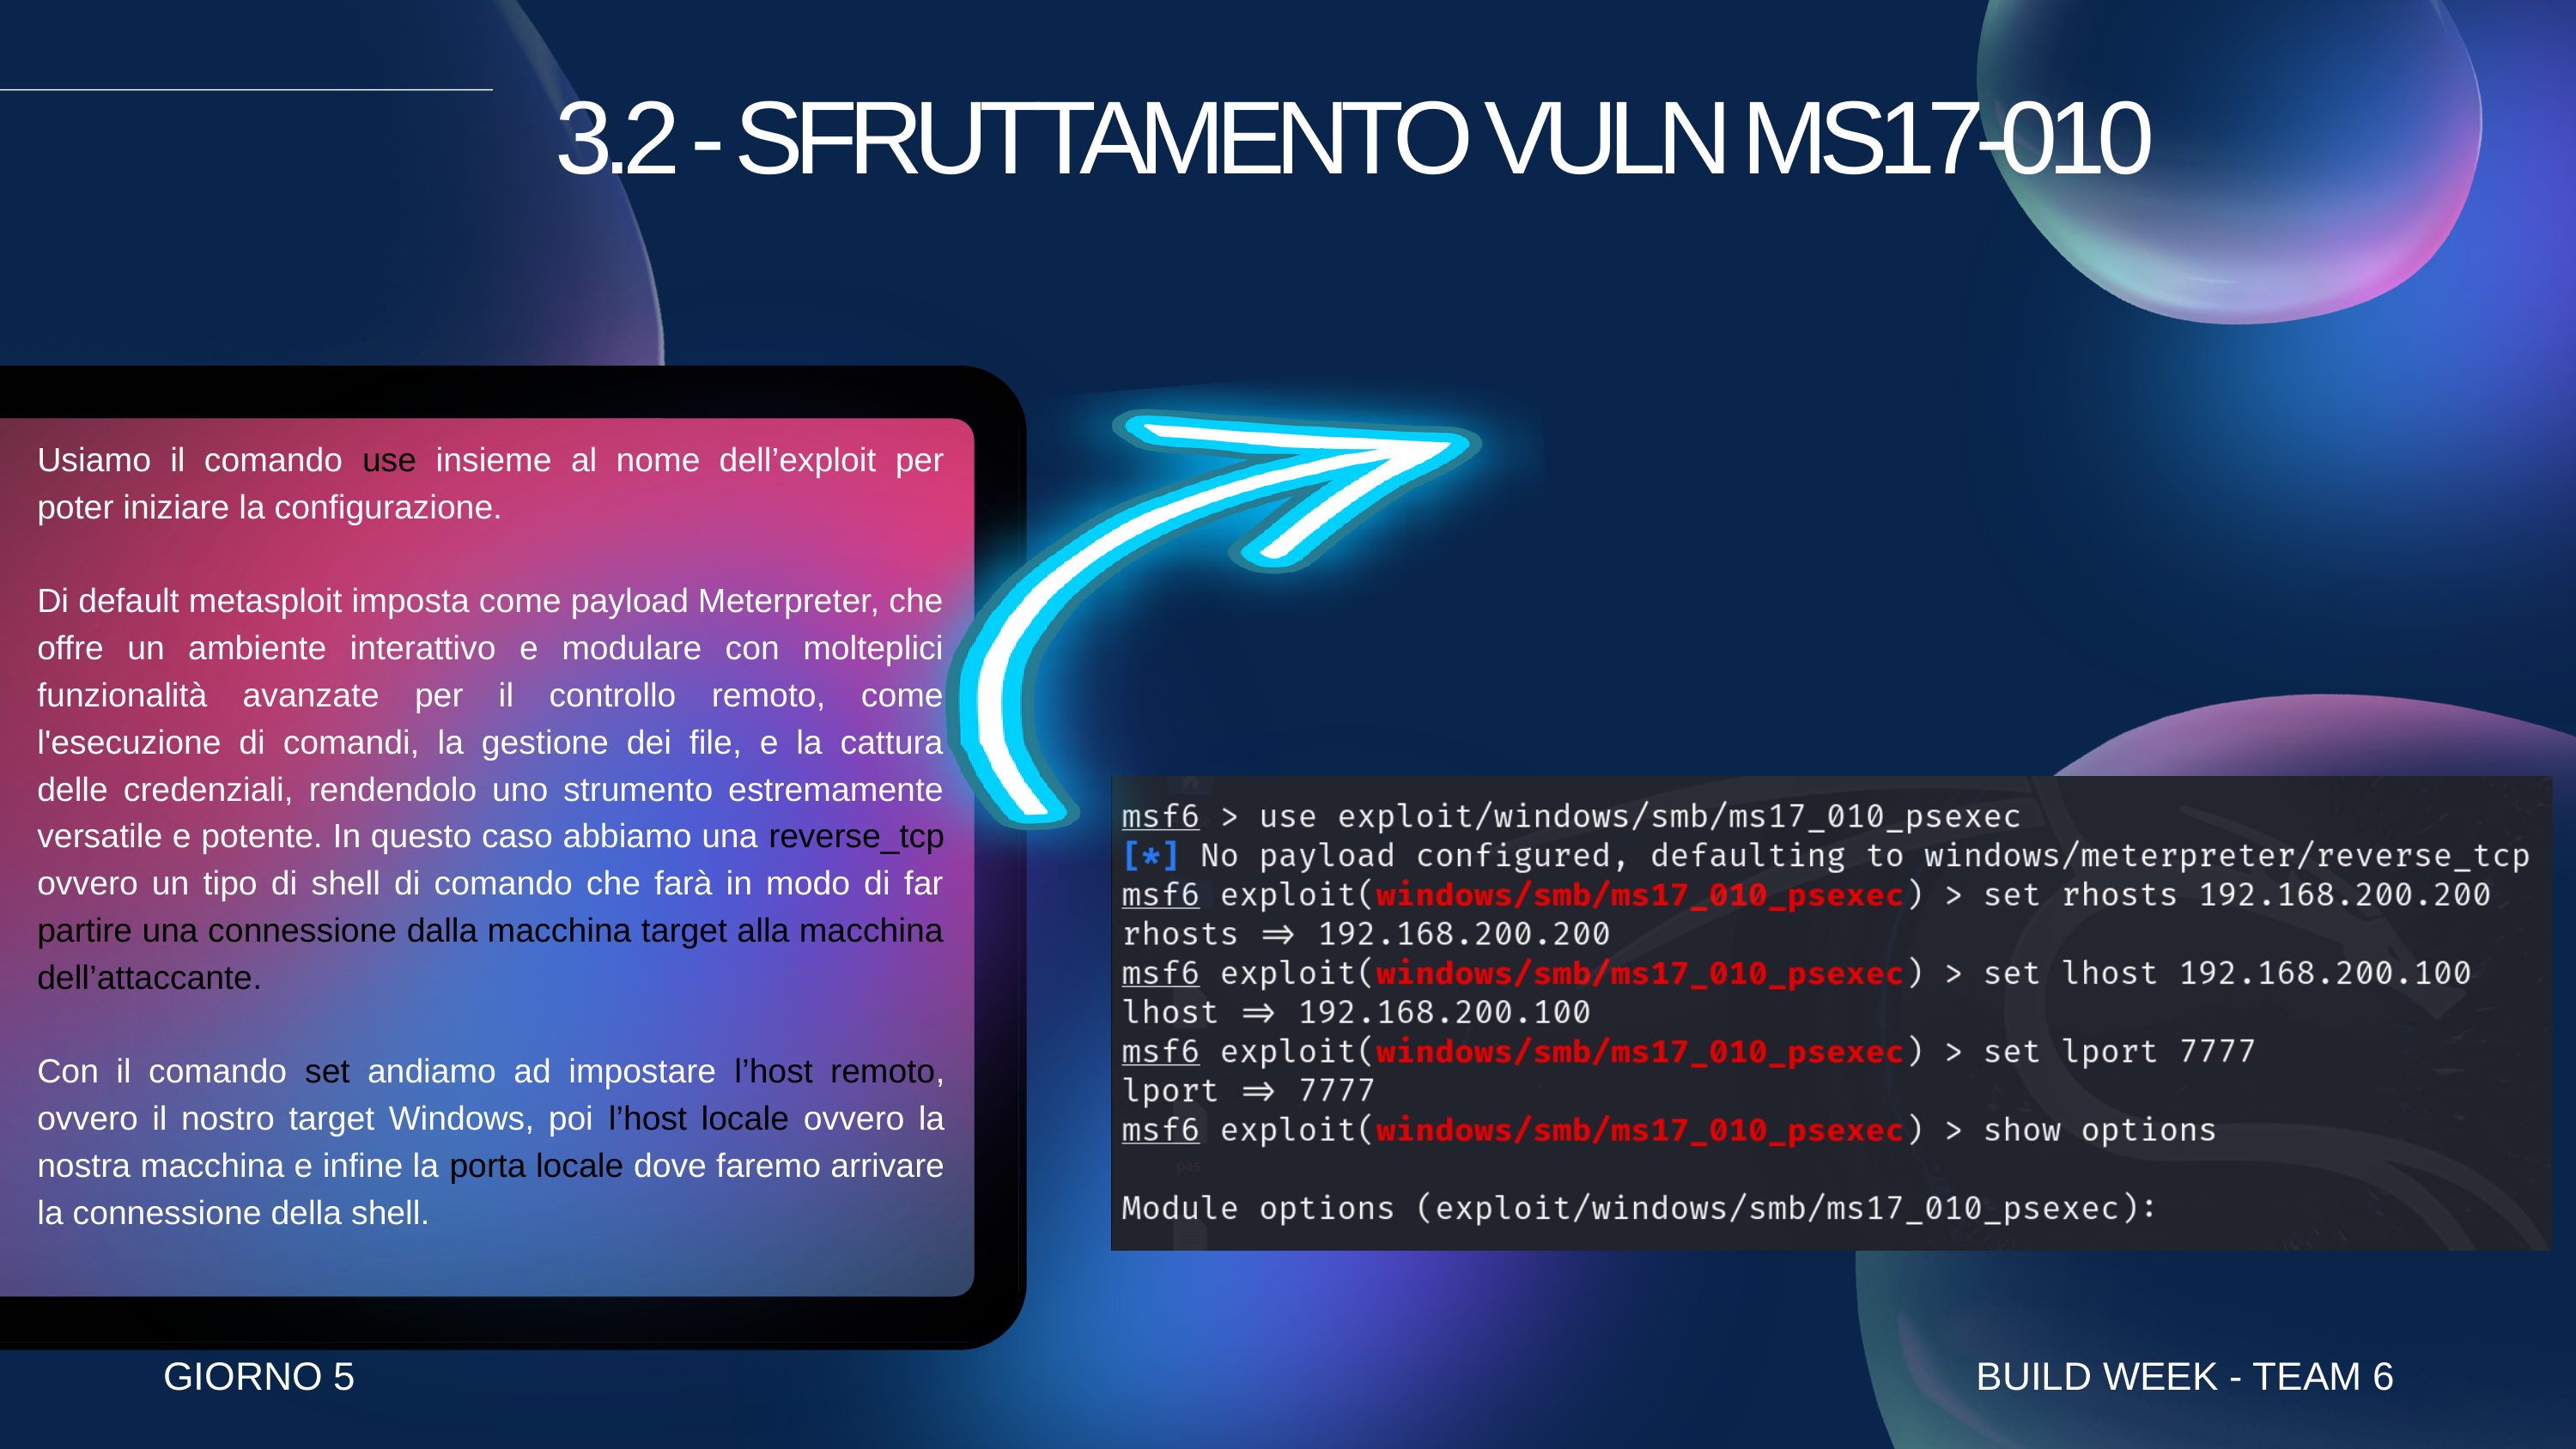

3.2 - SFRUTTAMENTO VULN MS17-010

Usiamo il comando use insieme al nome dell’exploit per poter iniziare la configurazione.

Di default metasploit imposta come payload Meterpreter, che offre un ambiente interattivo e modulare con molteplici funzionalità avanzate per il controllo remoto, come l'esecuzione di comandi, la gestione dei file, e la cattura delle credenziali, rendendolo uno strumento estremamente versatile e potente. In questo caso abbiamo una reverse_tcp ovvero un tipo di shell di comando che farà in modo di far partire una connessione dalla macchina target alla macchina dell’attaccante.

Con il comando set andiamo ad impostare l’host remoto, ovvero il nostro target Windows, poi l’host locale ovvero la nostra macchina e infine la porta locale dove faremo arrivare la connessione della shell.

GIORNO 5
BUILD WEEK - TEAM 6